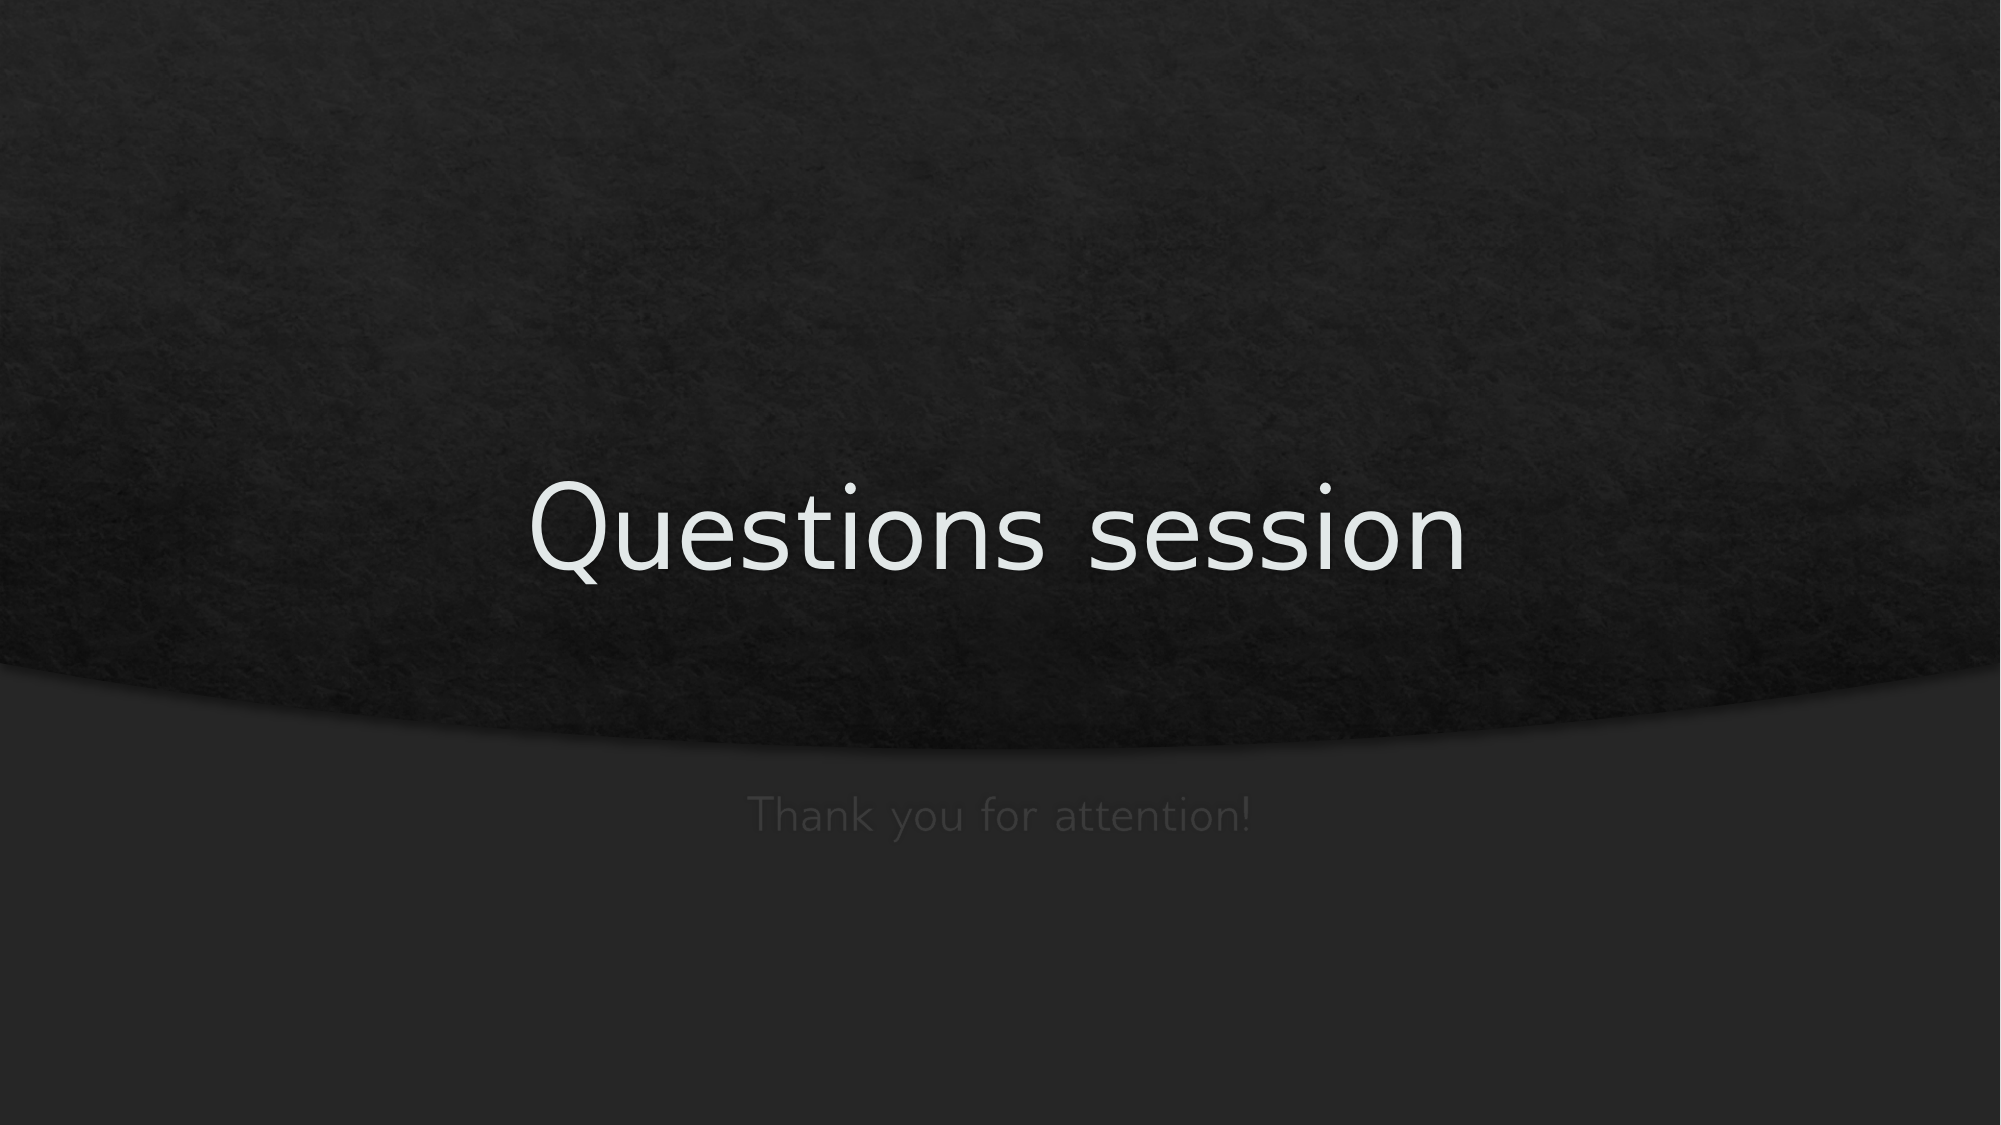

# Questions session
Thank you for attention!